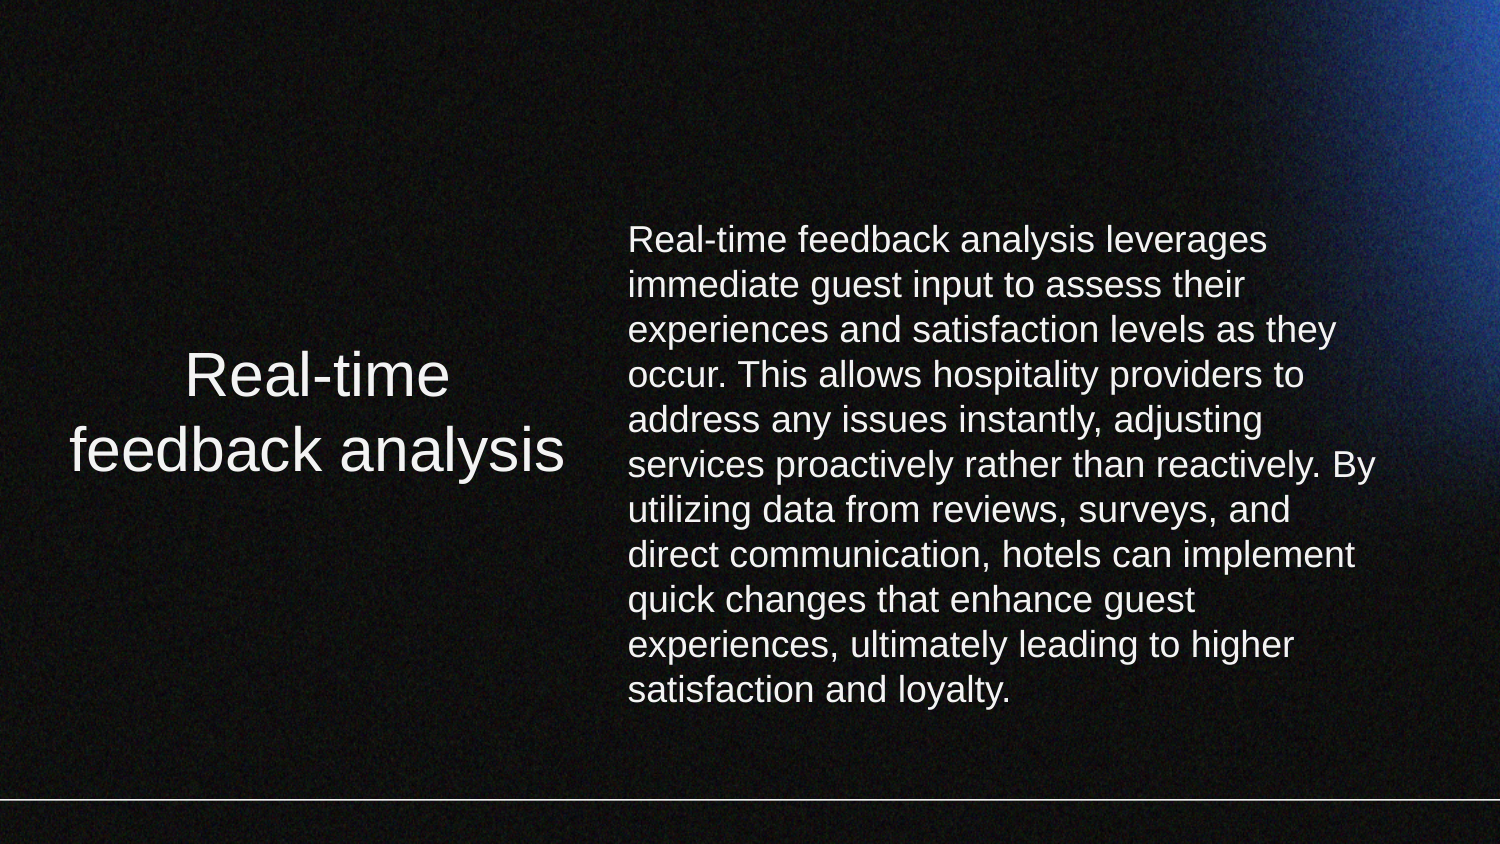

Real-time feedback analysis leverages immediate guest input to assess their experiences and satisfaction levels as they occur. This allows hospitality providers to address any issues instantly, adjusting services proactively rather than reactively. By utilizing data from reviews, surveys, and direct communication, hotels can implement quick changes that enhance guest experiences, ultimately leading to higher satisfaction and loyalty.
# Real-time feedback analysis